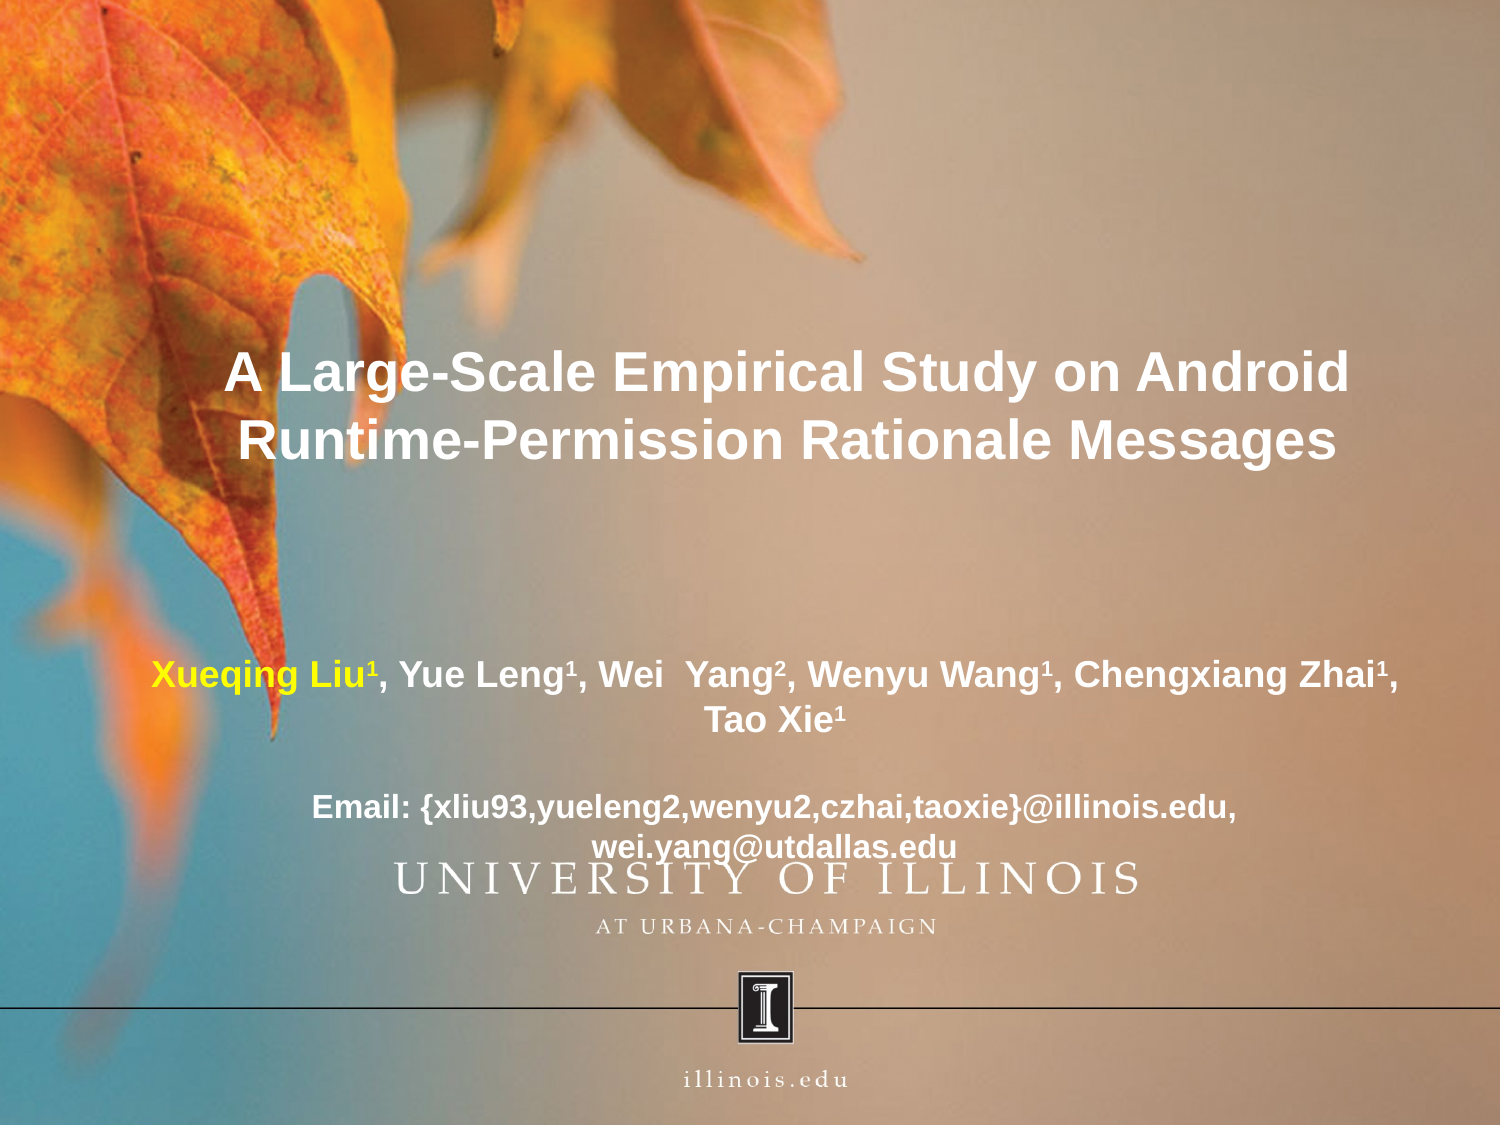

# A Large-Scale Empirical Study on Android Runtime-Permission Rationale Messages
Xueqing Liu1, Yue Leng1, Wei  Yang2, Wenyu Wang1, Chengxiang Zhai1, Tao Xie1

Email: {xliu93,yueleng2,wenyu2,czhai,taoxie}@illinois.edu, wei.yang@utdallas.edu